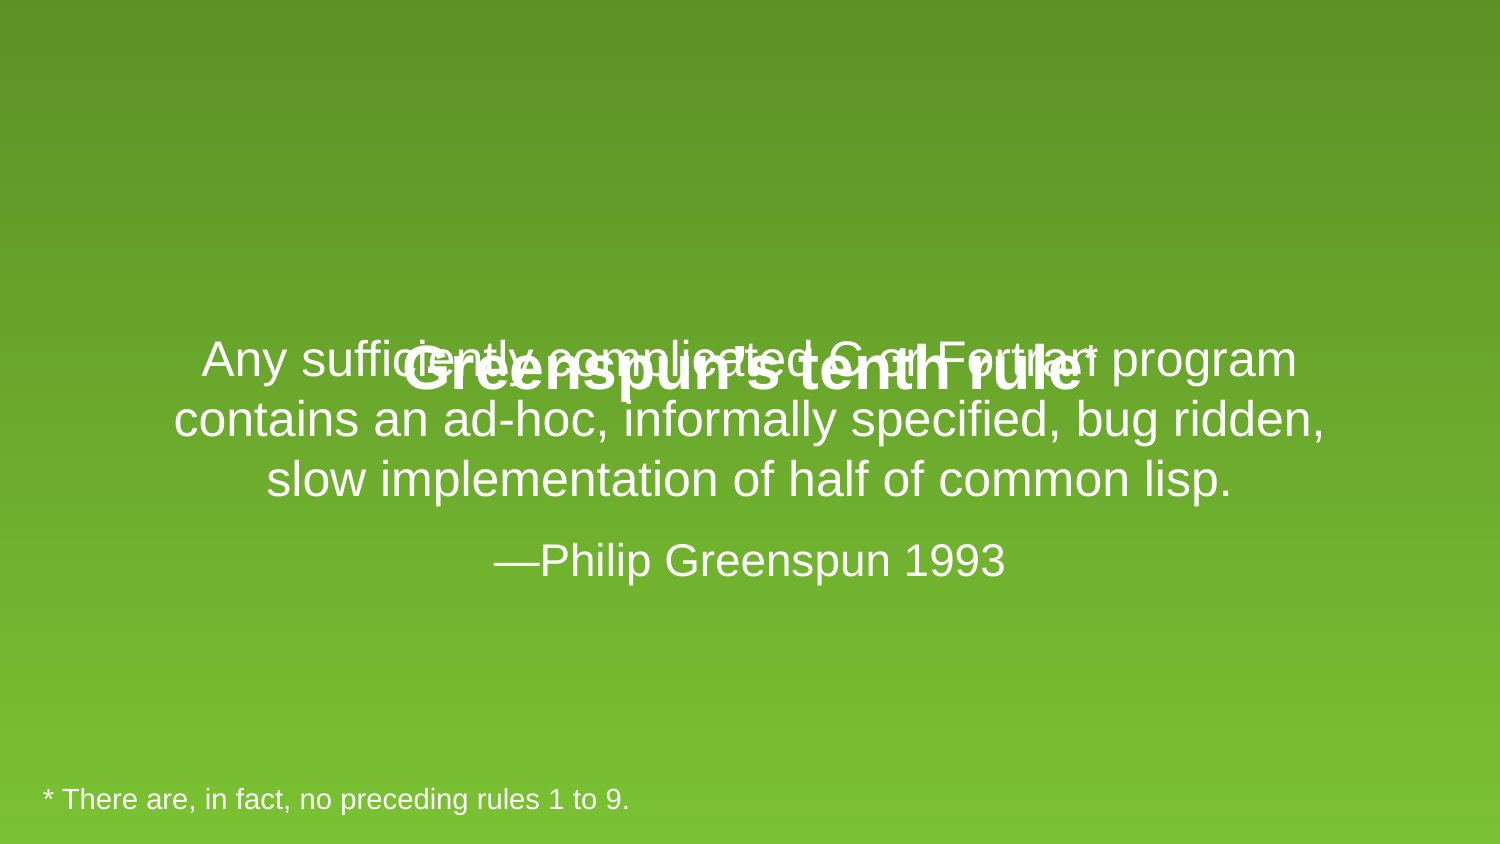

Any sufficiently complicated C or Fortran program contains an ad-hoc, informally specified, bug ridden, slow implementation of half of common lisp.
—Philip Greenspun 1993
Greenspun’s tenth rule*
* There are, in fact, no preceding rules 1 to 9.